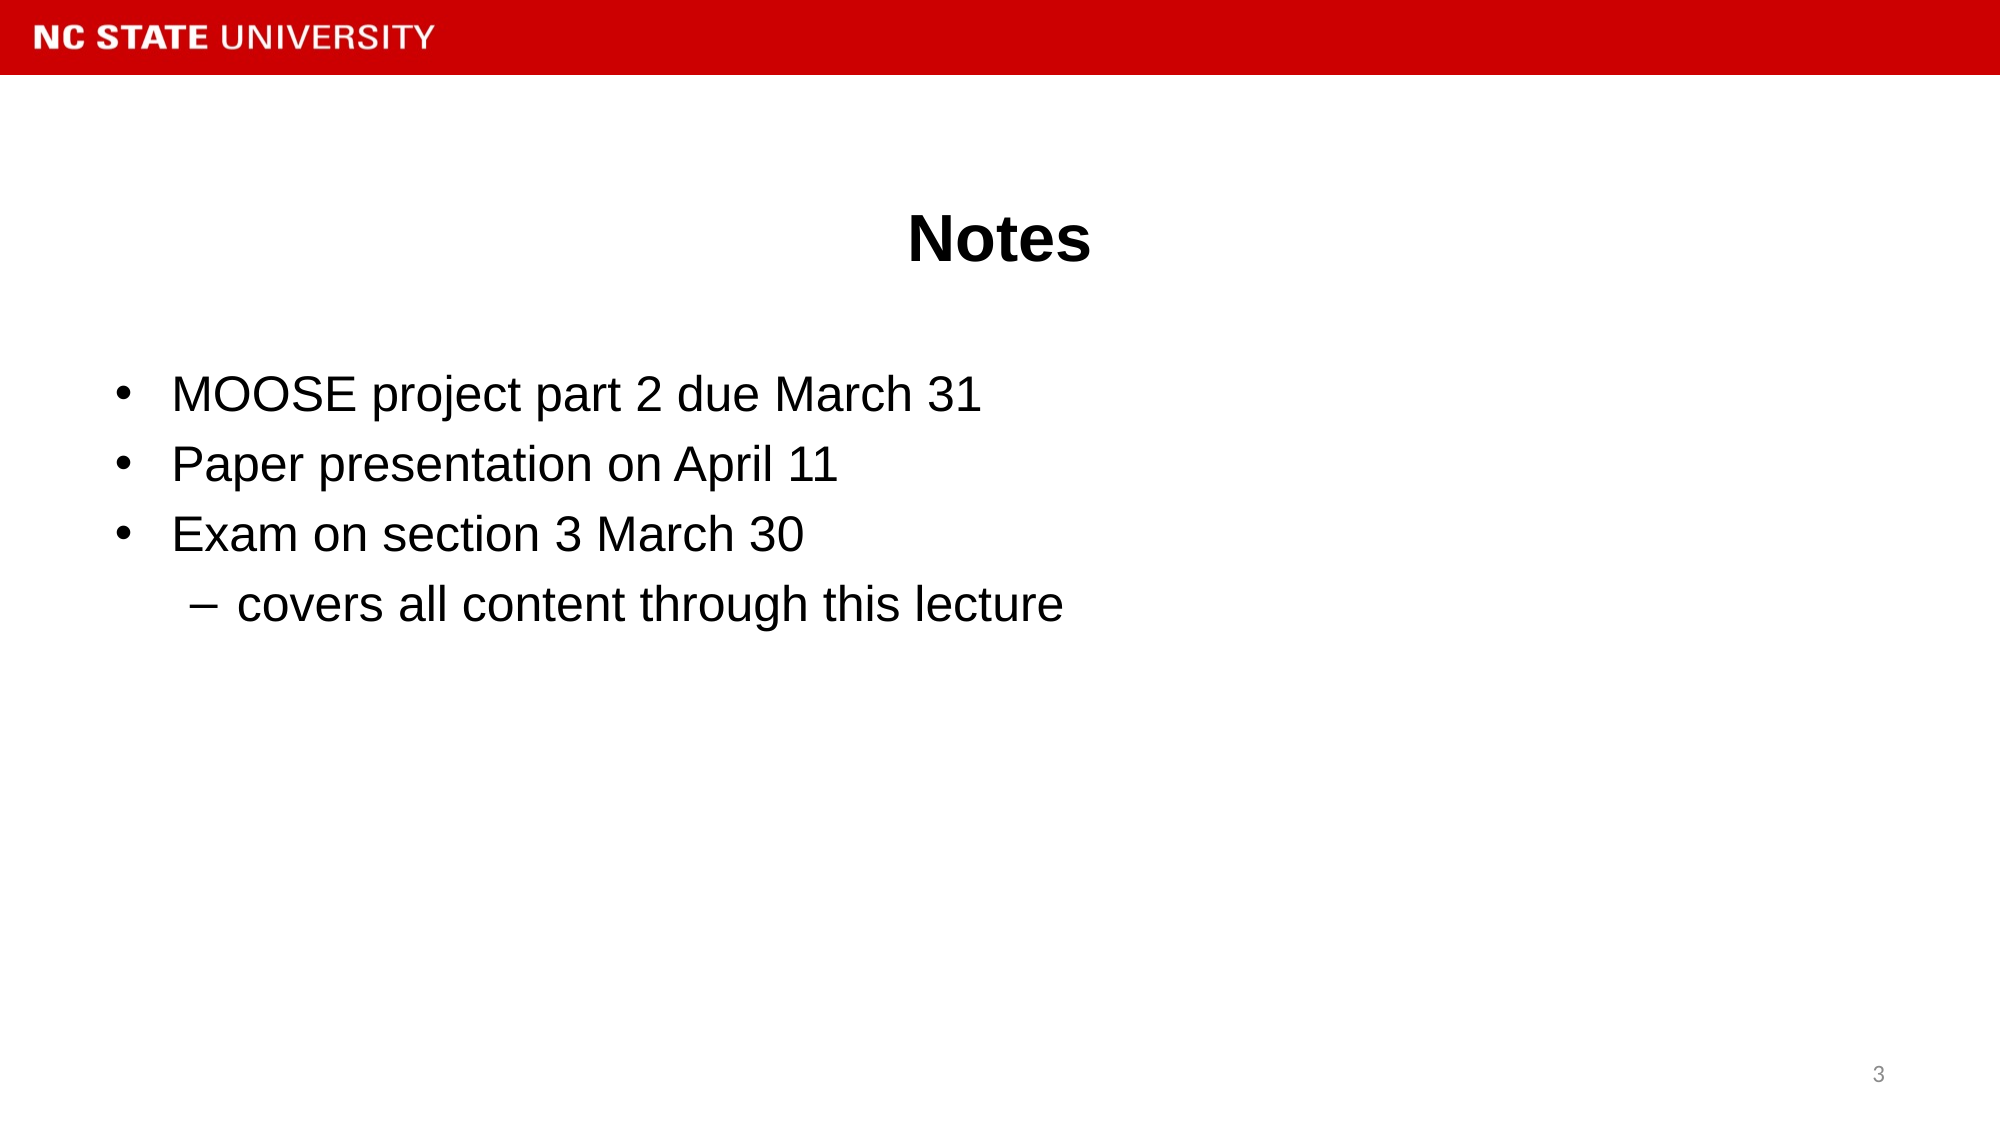

# Notes
MOOSE project part 2 due March 31
Paper presentation on April 11
Exam on section 3 March 30
covers all content through this lecture
3